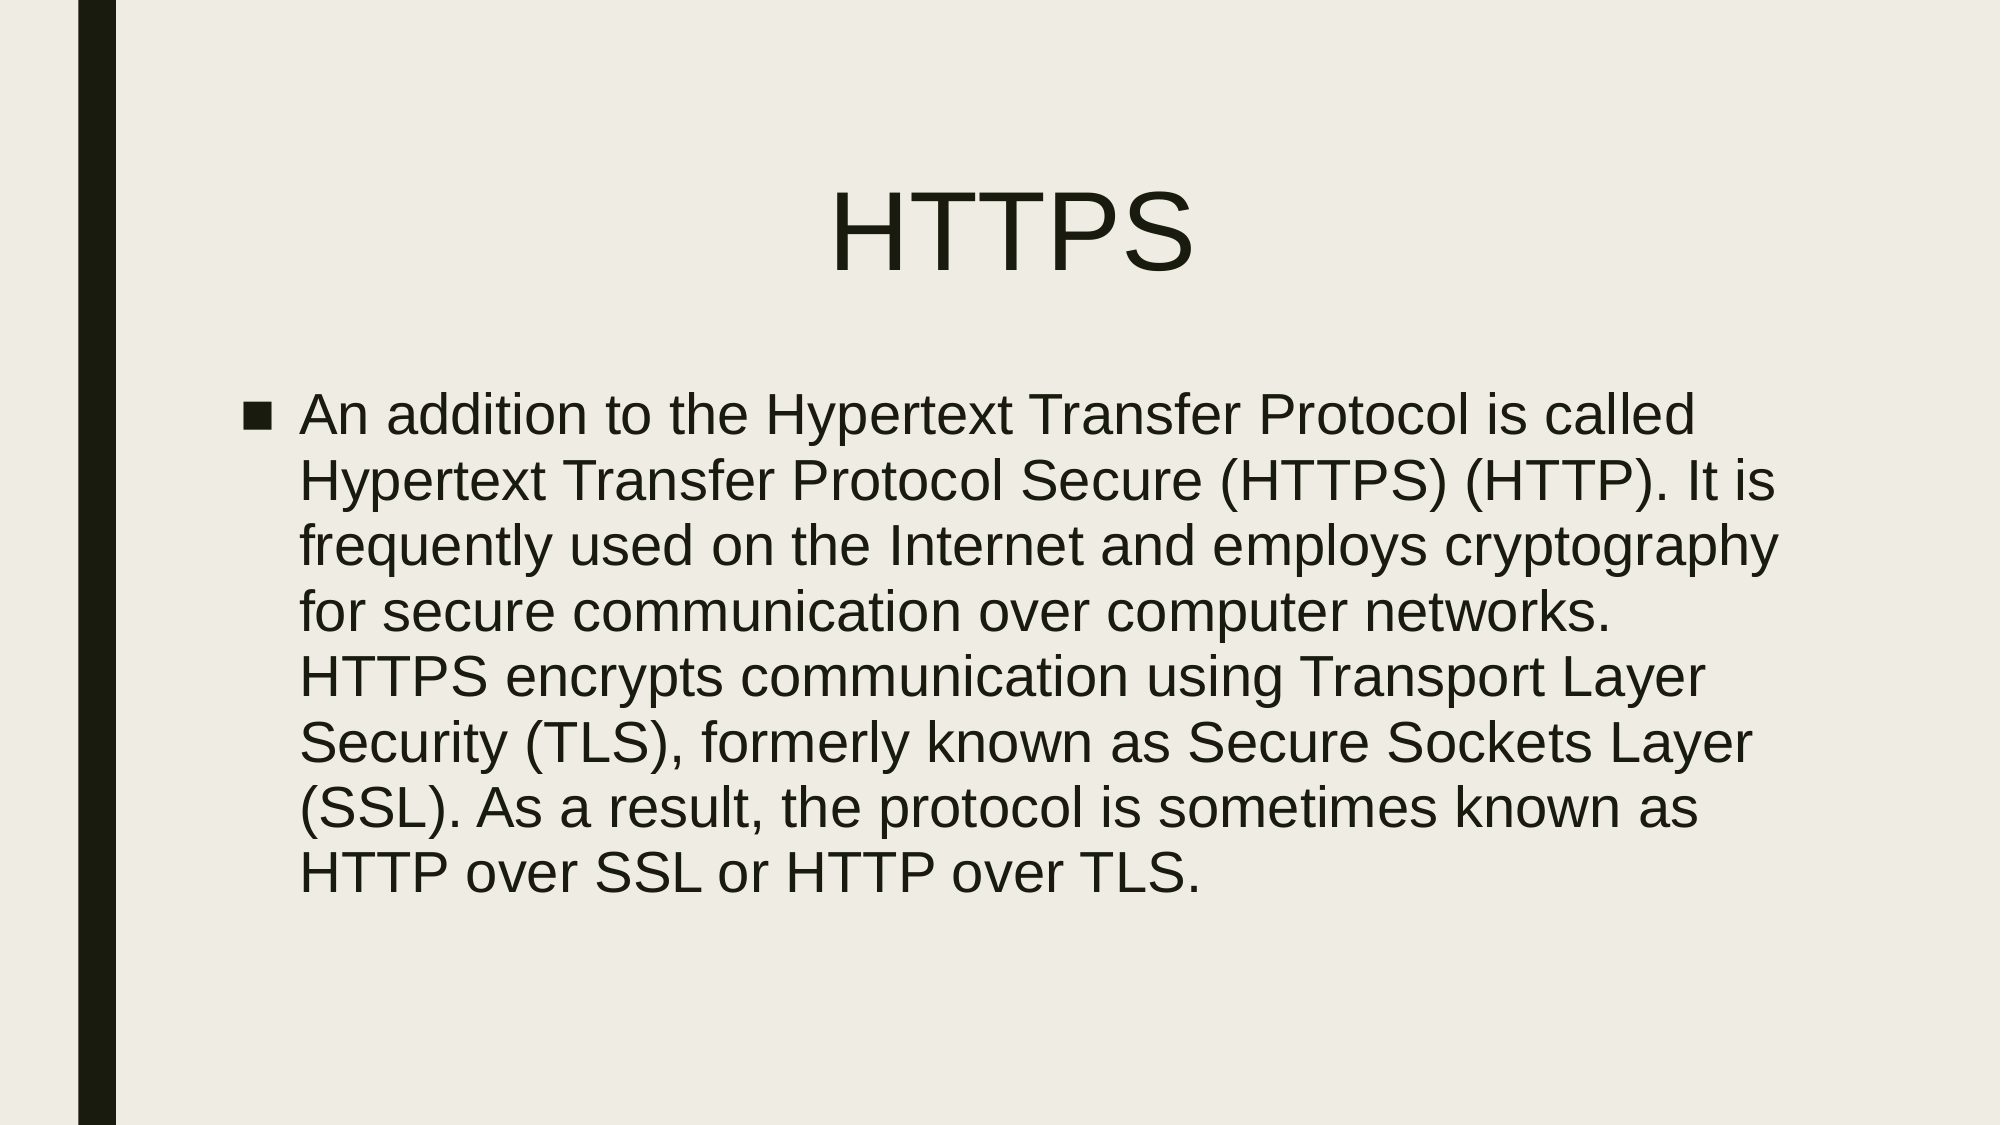

# HTTPS
An addition to the Hypertext Transfer Protocol is called Hypertext Transfer Protocol Secure (HTTPS) (HTTP). It is frequently used on the Internet and employs cryptography for secure communication over computer networks. HTTPS encrypts communication using Transport Layer Security (TLS), formerly known as Secure Sockets Layer (SSL). As a result, the protocol is sometimes known as HTTP over SSL or HTTP over TLS.